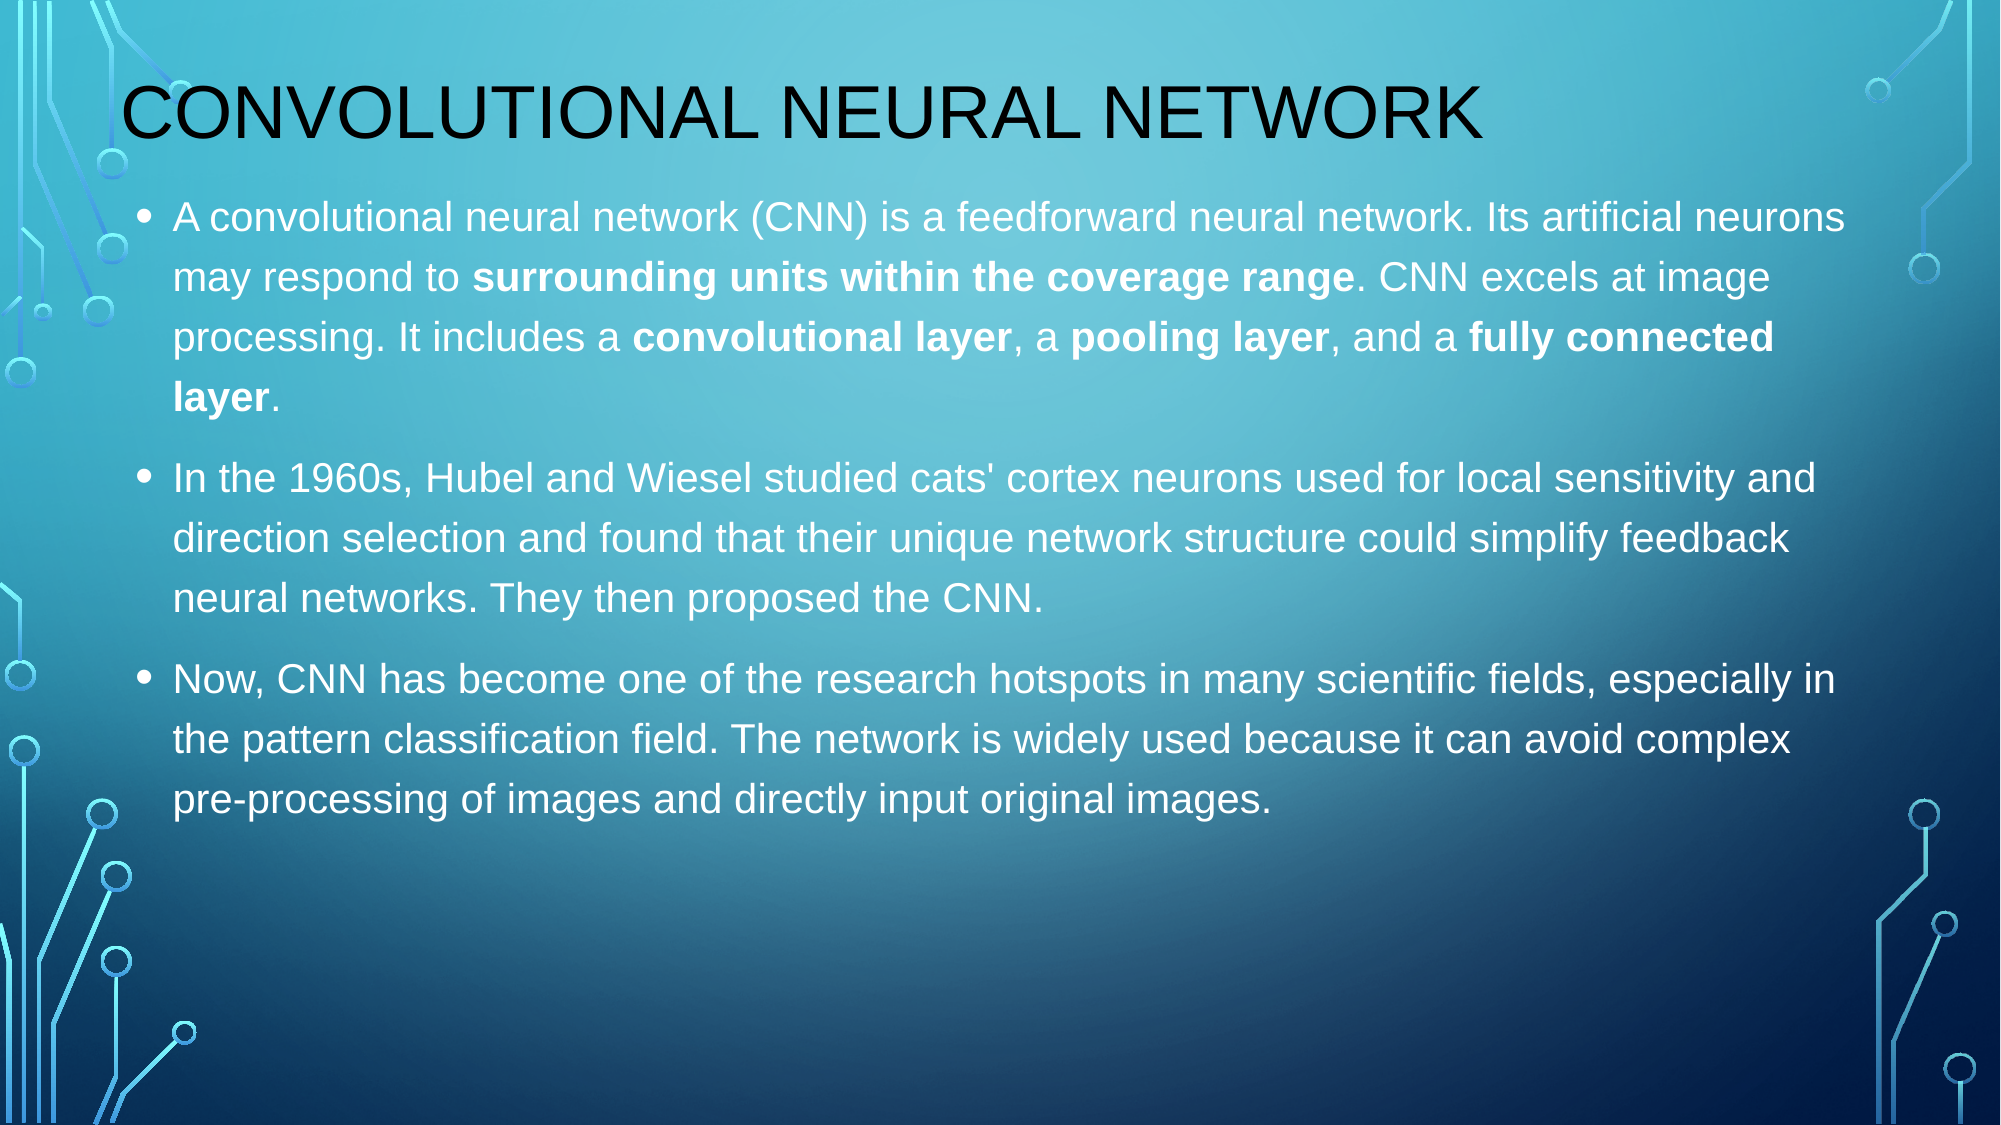

# Convolutional Neural Network
A convolutional neural network (CNN) is a feedforward neural network. Its artificial neurons may respond to surrounding units within the coverage range. CNN excels at image processing. It includes a convolutional layer, a pooling layer, and a fully connected layer.
In the 1960s, Hubel and Wiesel studied cats' cortex neurons used for local sensitivity and direction selection and found that their unique network structure could simplify feedback neural networks. They then proposed the CNN.
Now, CNN has become one of the research hotspots in many scientific fields, especially in the pattern classification field. The network is widely used because it can avoid complex pre-processing of images and directly input original images.